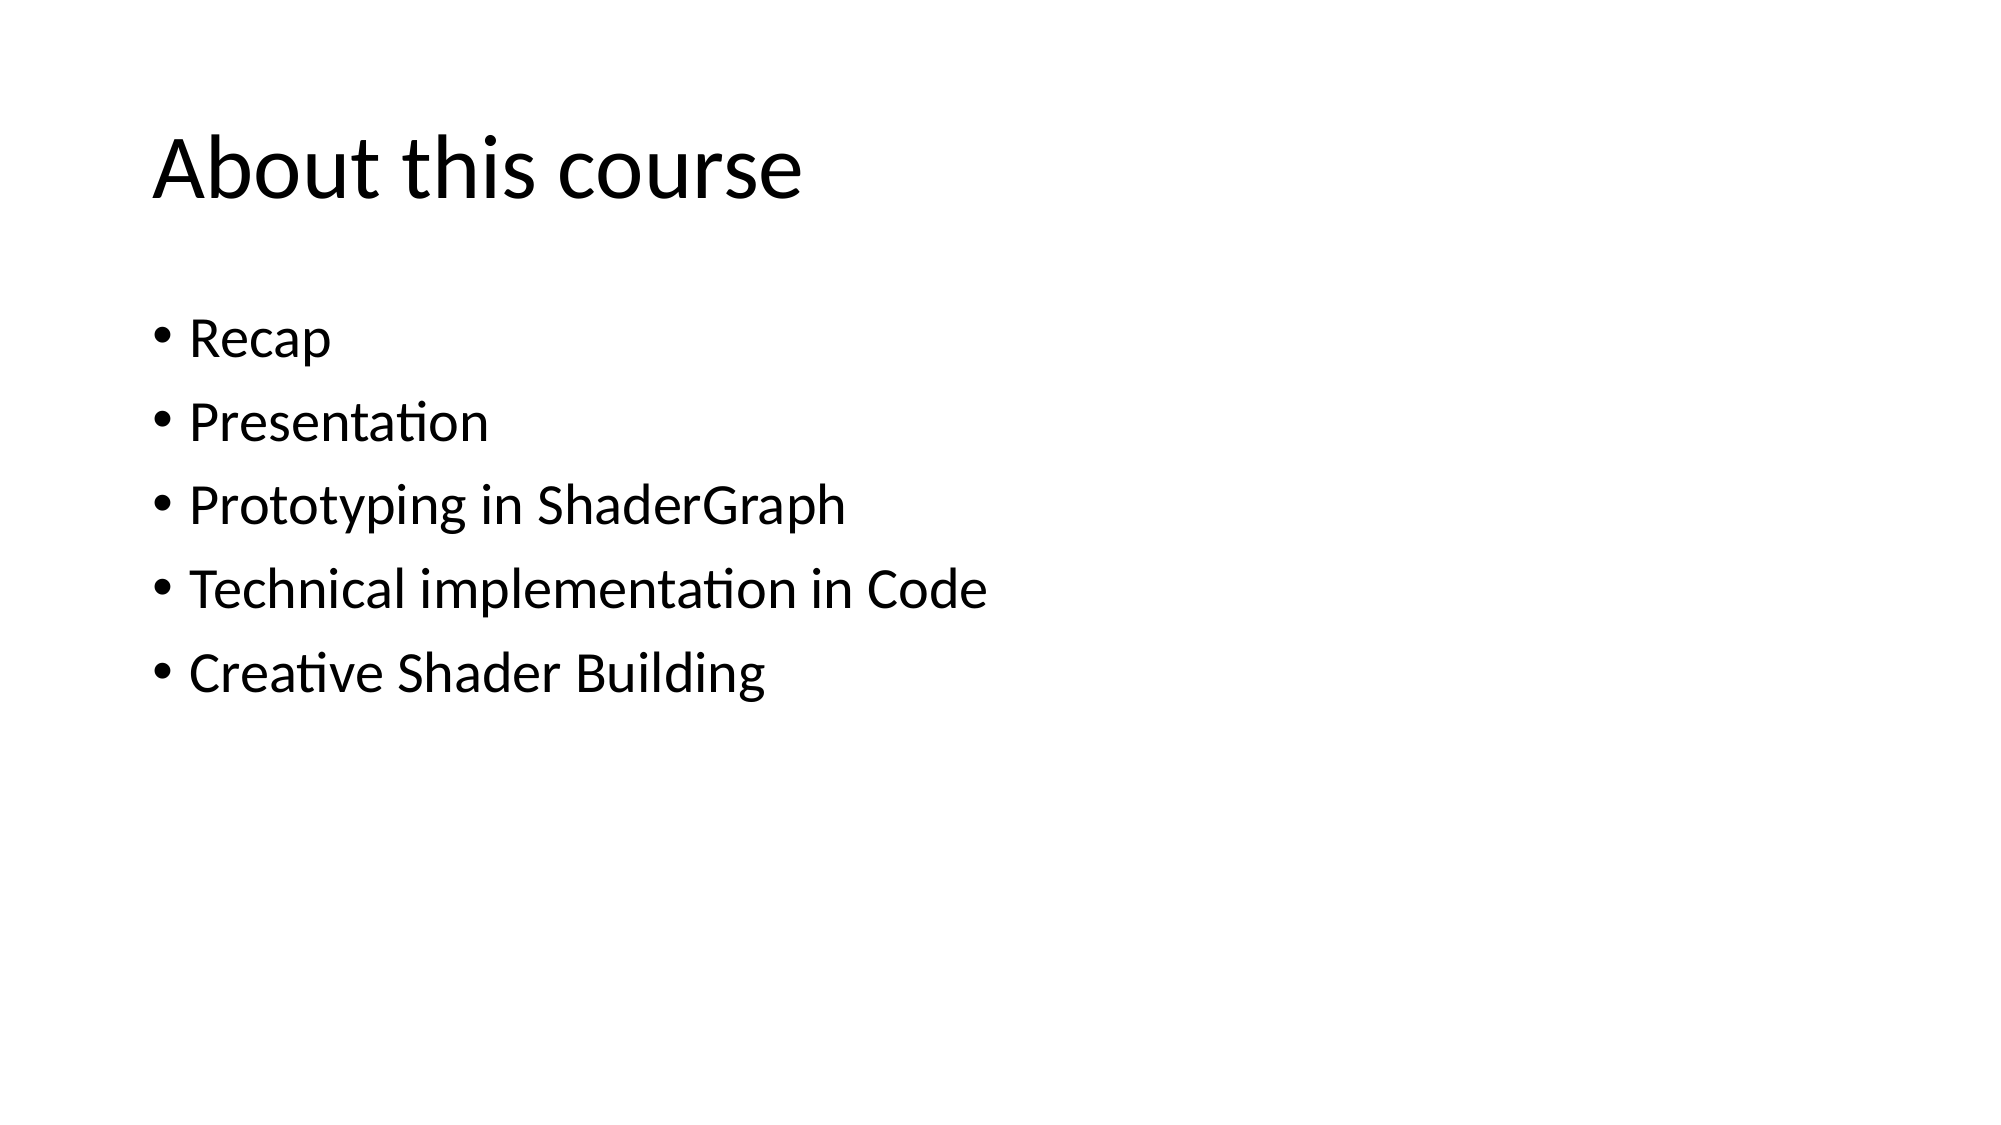

# About this course
Recap
Presentation
Prototyping in ShaderGraph
Technical implementation in Code
Creative Shader Building